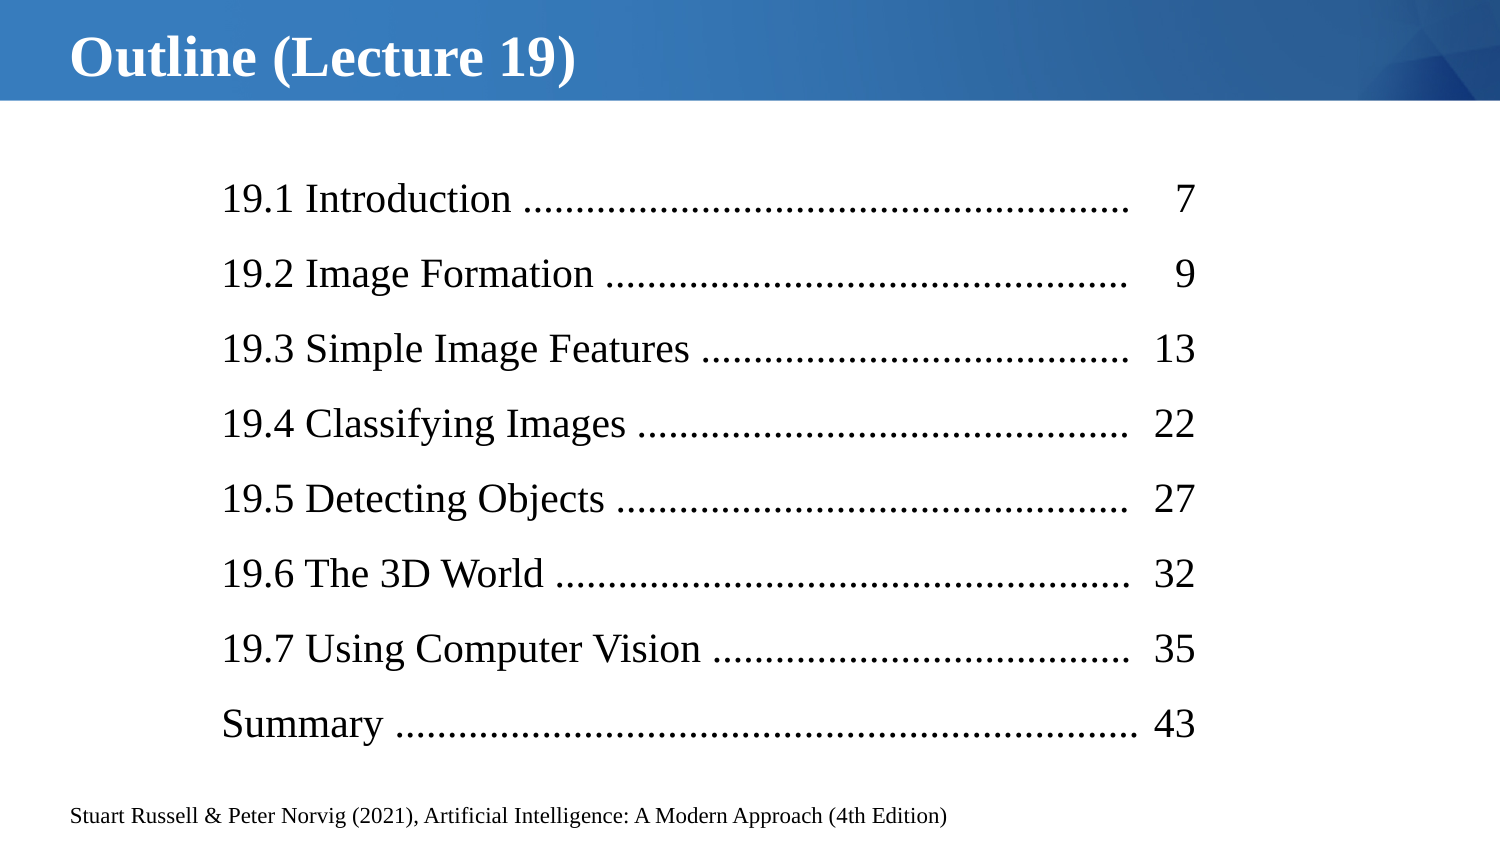

# Outline (Lecture 19)
19.1 Introduction ..........................................................
19.2 Image Formation ..................................................
19.3 Simple Image Features .........................................
19.4 Classifying Images ...............................................
19.5 Detecting Objects .................................................
19.6 The 3D World .......................................................
19.7 Using Computer Vision ........................................
Summary .......................................................................
7
9
13
22
27
32
35
43